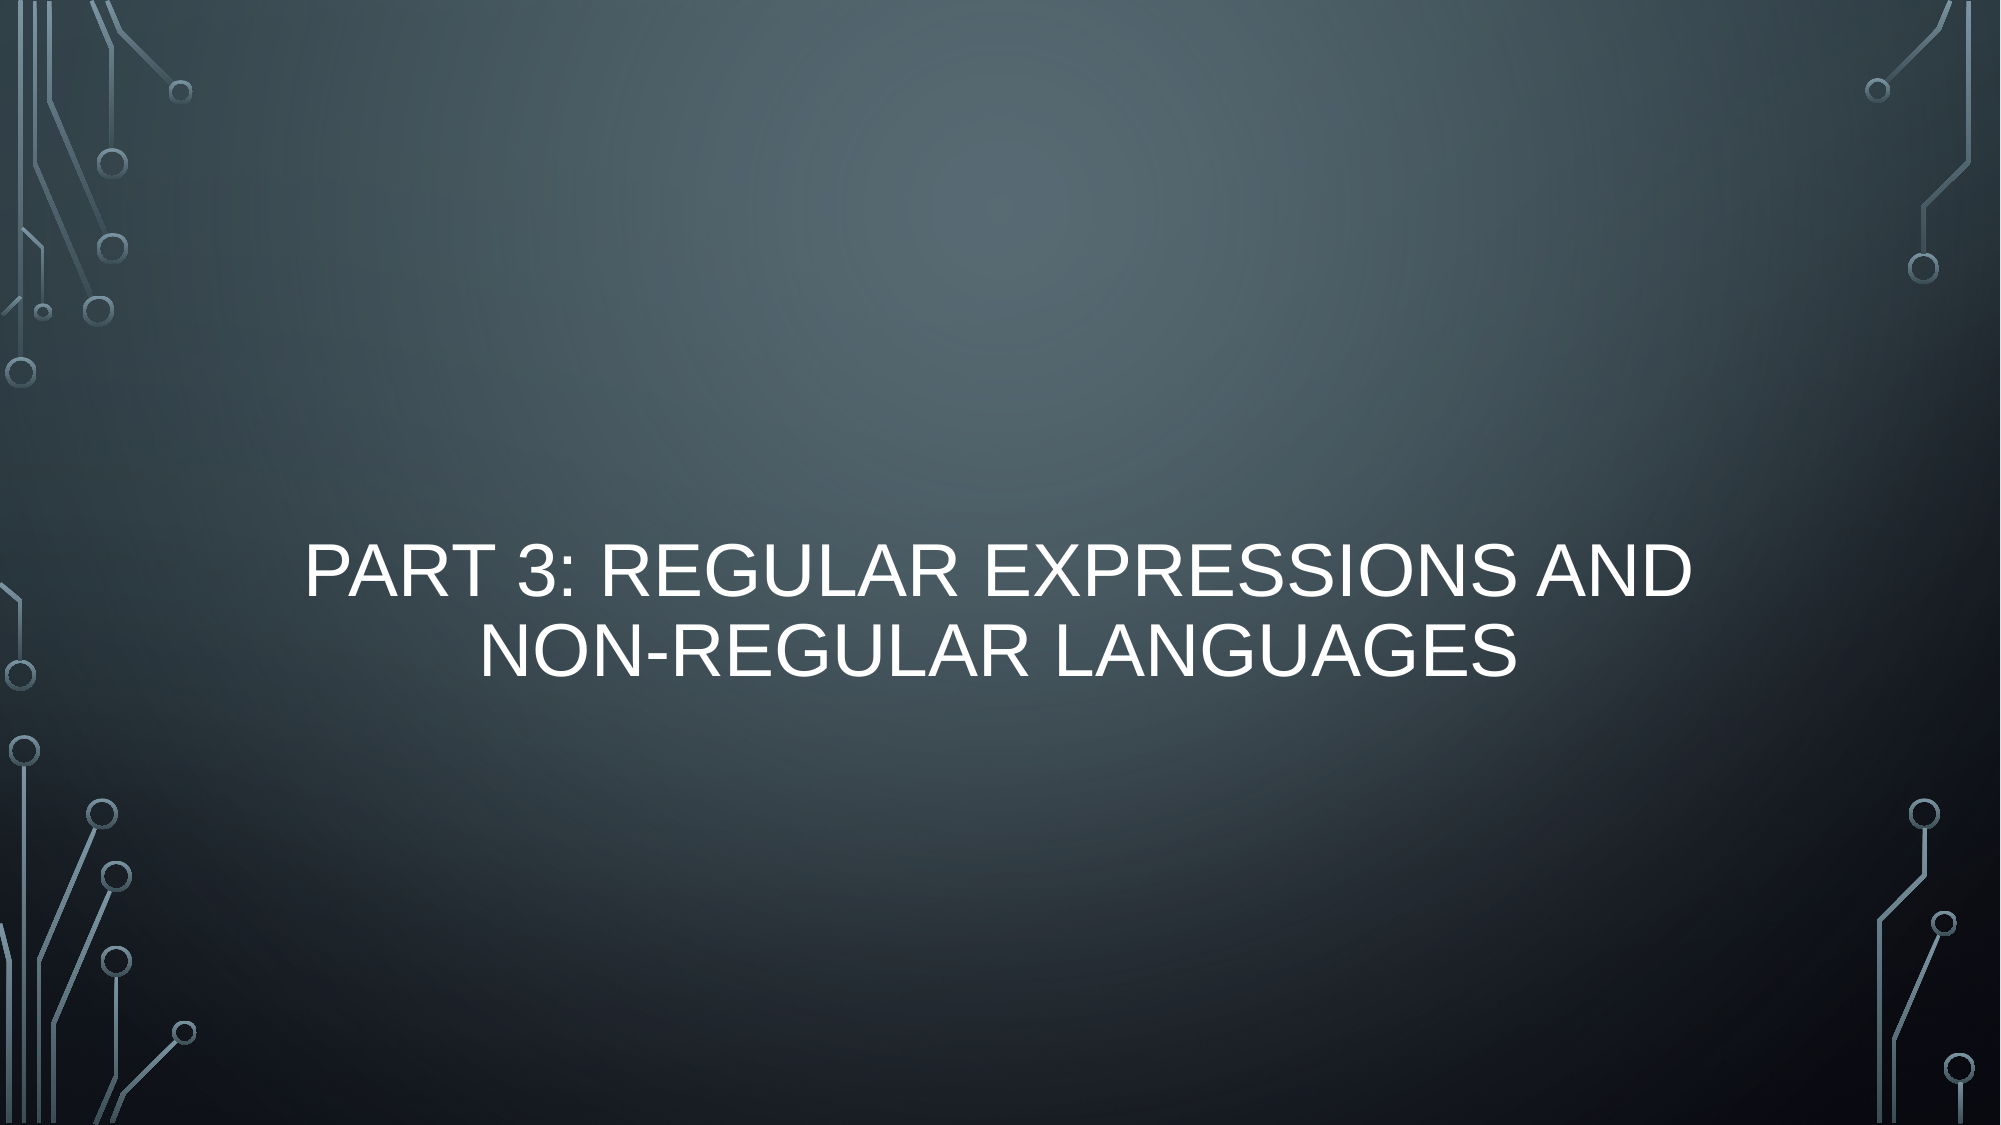

# Part 3: Regular Expressions and Non-Regular Languages